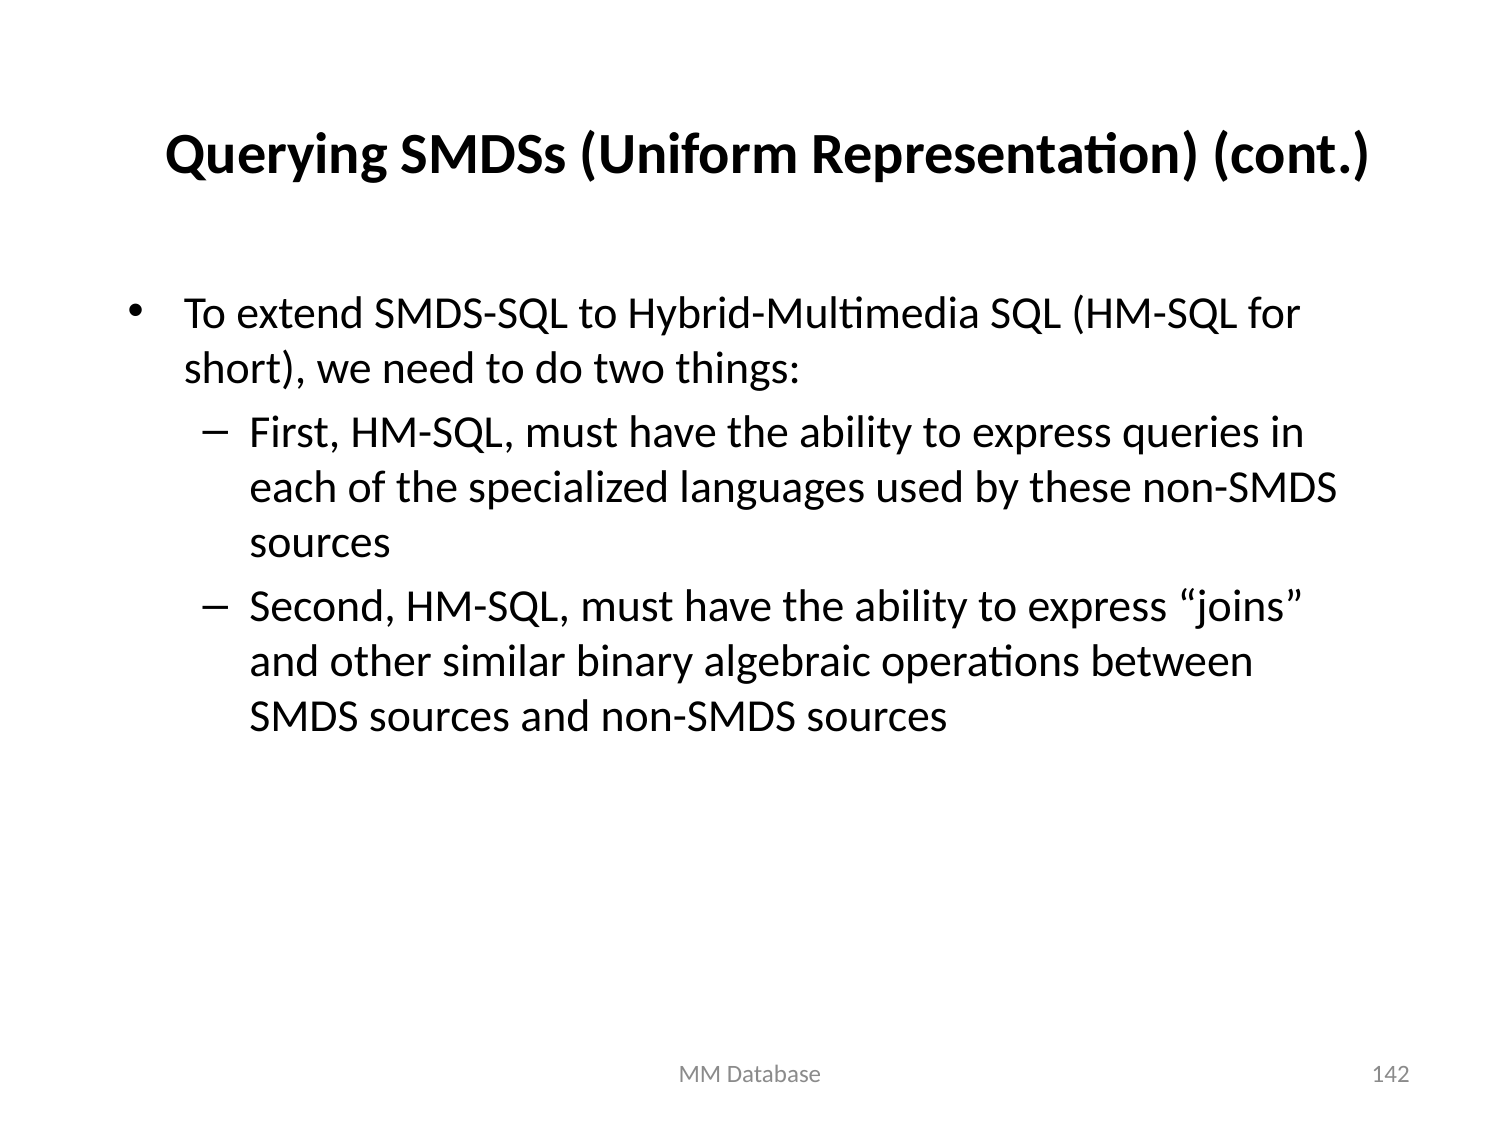

# Querying SMDSs (Uniform Representation) (cont.)
To extend SMDS-SQL to Hybrid-Multimedia SQL (HM-SQL for short), we need to do two things:
First, HM-SQL, must have the ability to express queries in each of the specialized languages used by these non-SMDS sources
Second, HM-SQL, must have the ability to express “joins” and other similar binary algebraic operations between SMDS sources and non-SMDS sources
MM Database
142